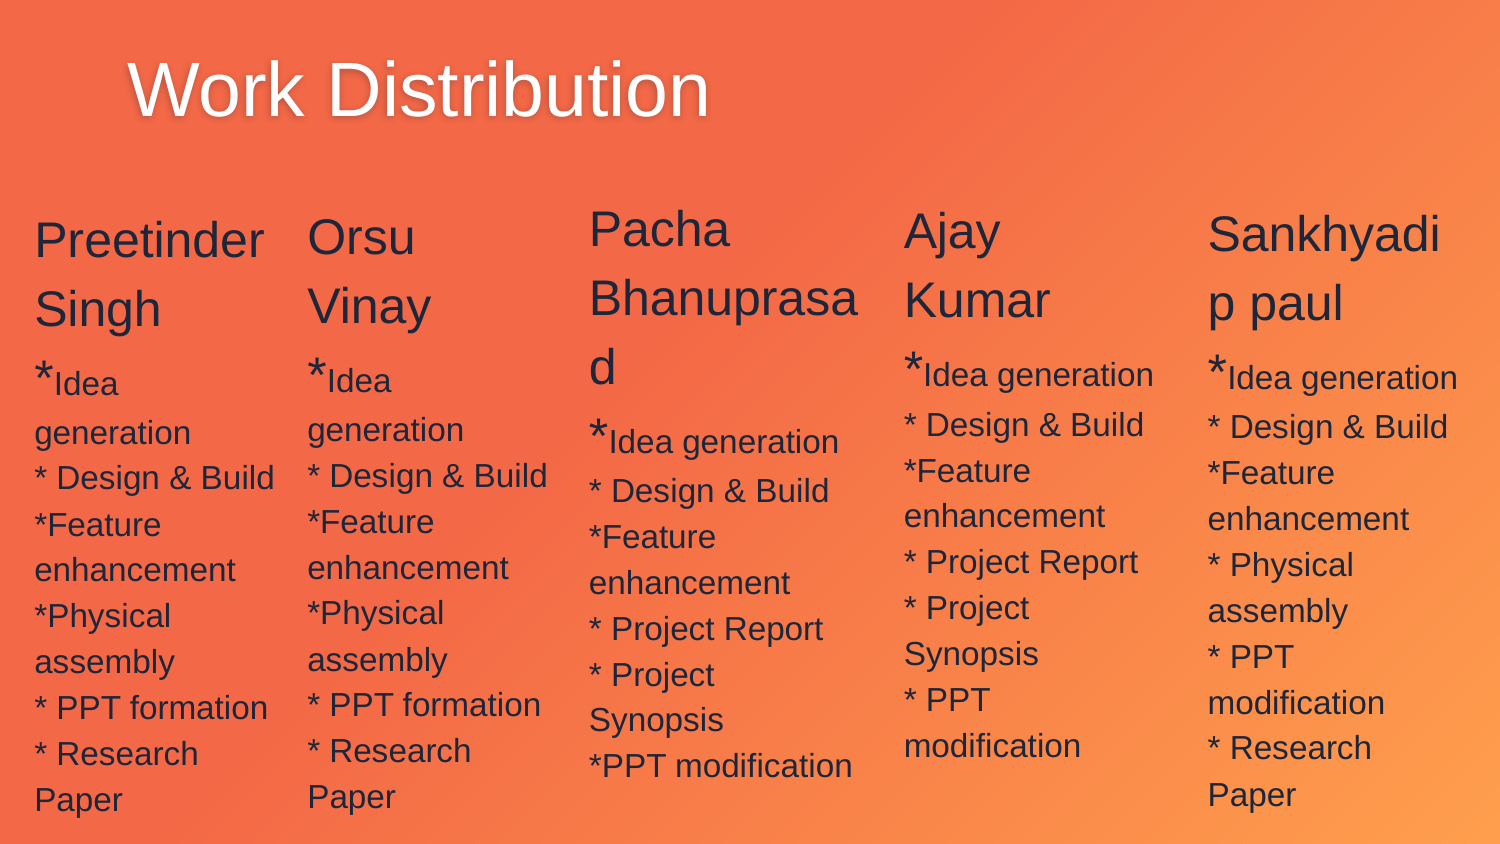

# Work Distribution
Pacha Bhanuprasad
*Idea generation
* Design & Build
*Feature enhancement
* Project Report
* Project   Synopsis
*PPT modification

Ajay Kumar
*Idea generation
* Design & Build
*Feature enhancement
* Project Report
* Project   Synopsis
* PPT modification

Sankhyadip paul
*Idea generation
* Design & Build
*Feature enhancement
* Physical assembly
* PPT modification
* Research Paper

Orsu Vinay
*Idea generation
* Design & Build
*Feature enhancement
*Physical assembly
* PPT formation
* Research Paper

Preetinder Singh
*Idea generation
* Design & Build
*Feature enhancement
*Physical assembly
* PPT formation
* Research Paper